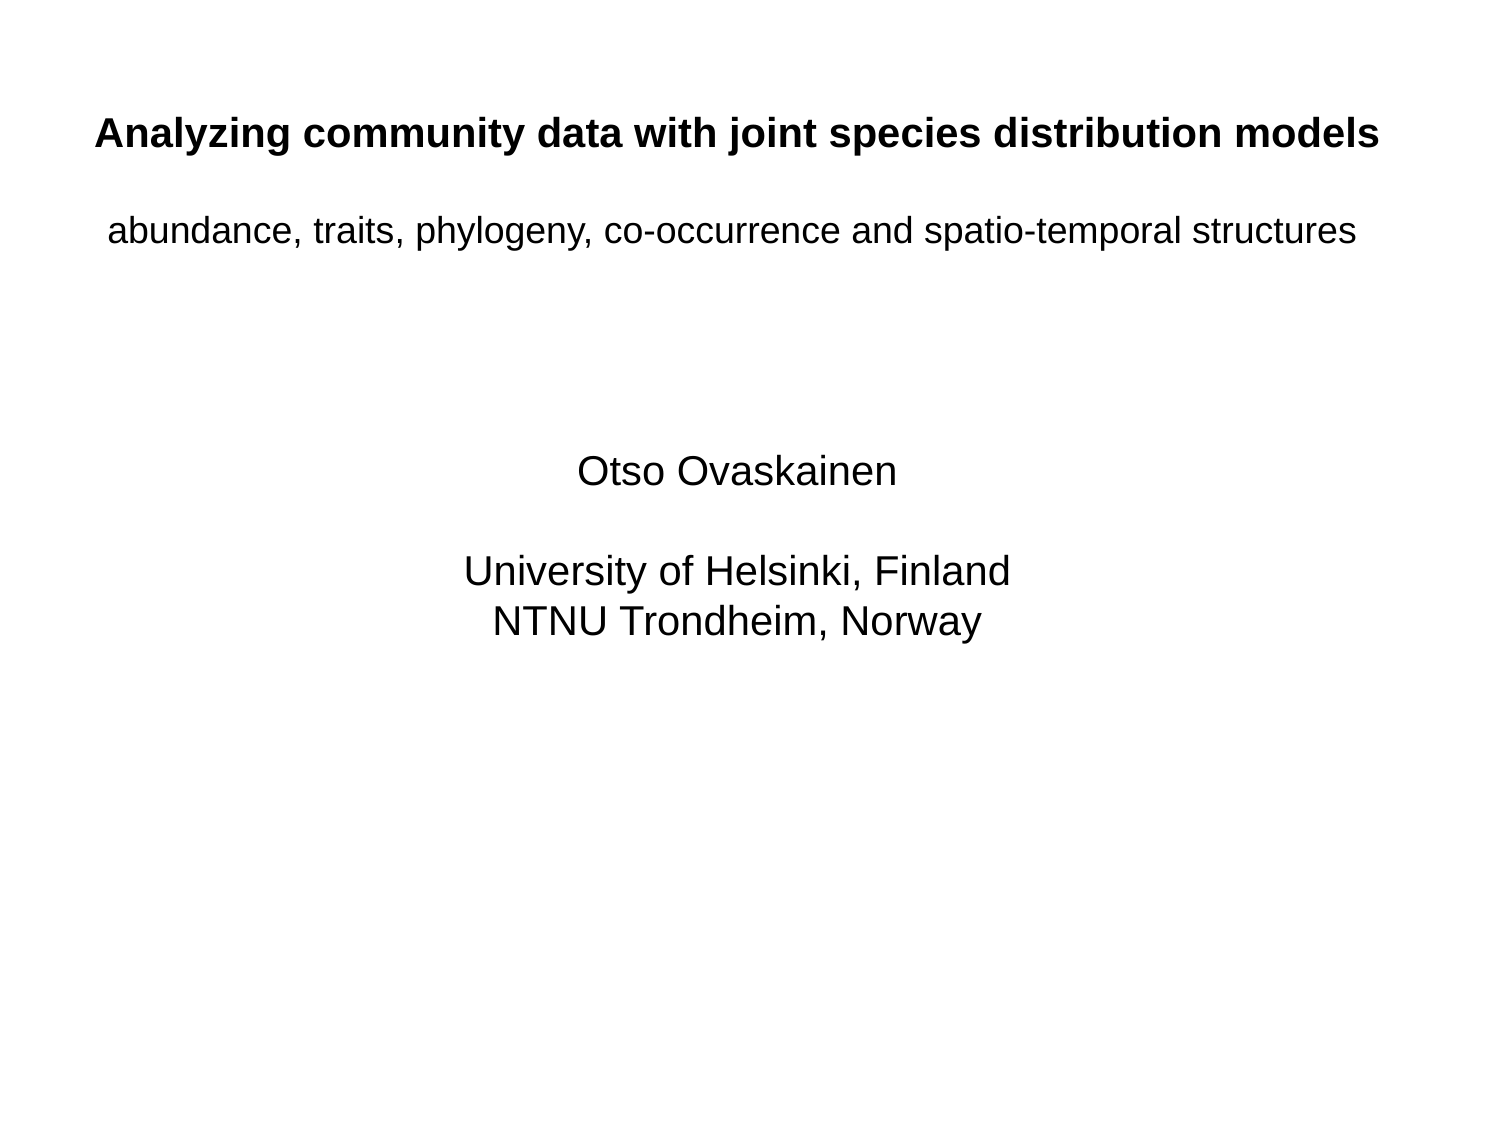

Analyzing community data with joint species distribution models

abundance, traits, phylogeny, co-occurrence and spatio-temporal structures
Otso Ovaskainen

University of Helsinki, Finland
NTNU Trondheim, Norway
Global